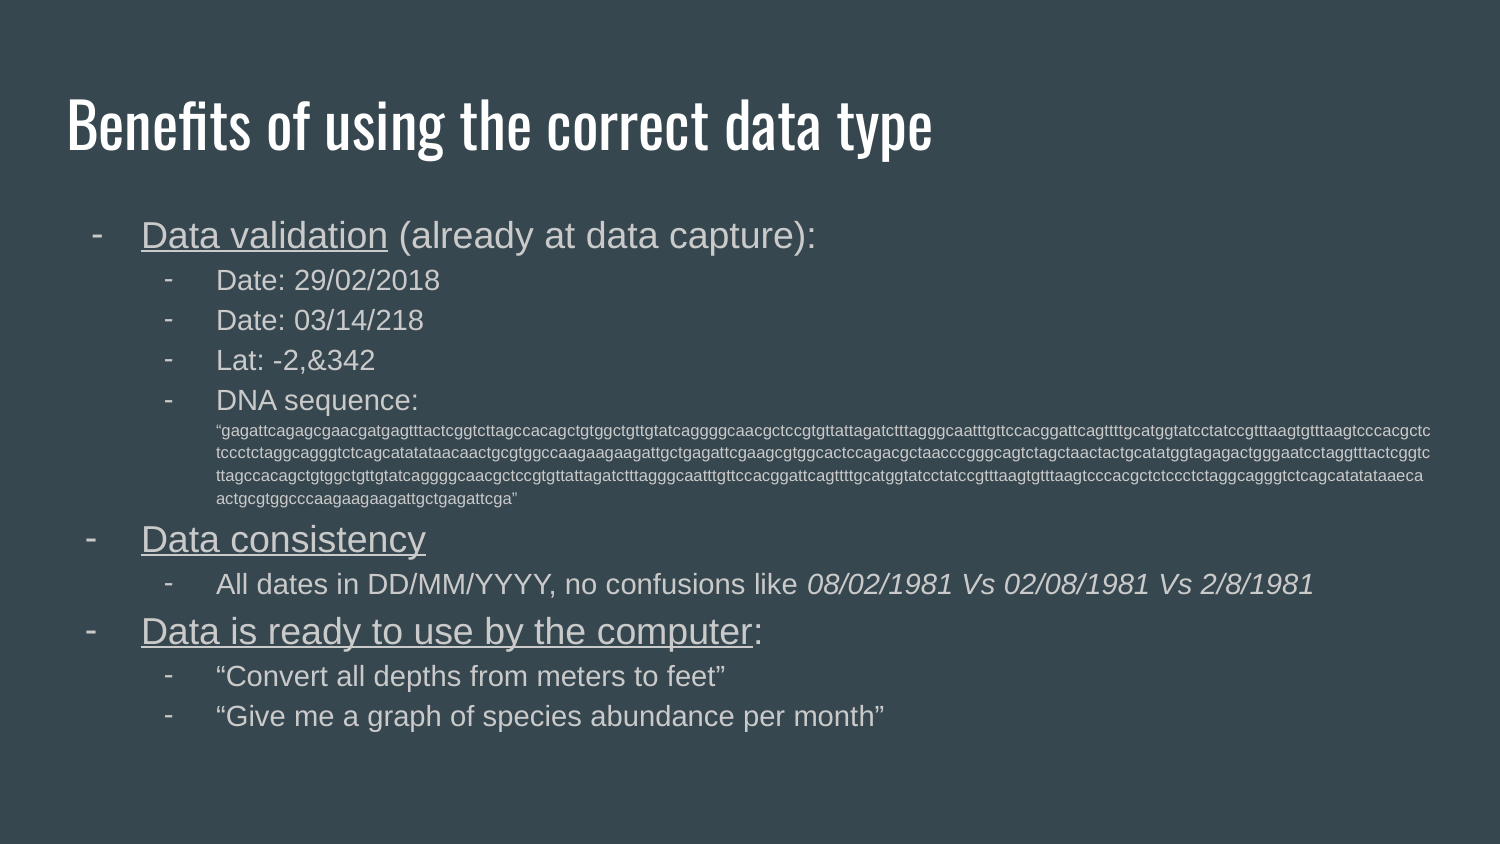

# Benefits of using the correct data type
Data validation (already at data capture):
Date: 29/02/2018
Date: 03/14/218
Lat: -2,&342
DNA sequence: “gagattcagagcgaacgatgagtttactcggtcttagccacagctgtggctgttgtatcaggggcaacgctccgtgttattagatctttagggcaatttgttccacggattcagttttgcatggtatcctatccgtttaagtgtttaagtcccacgctctccctctaggcagggtctcagcatatataacaactgcgtggccaagaagaagattgctgagattcgaagcgtggcactccagacgctaacccgggcagtctagctaactactgcatatggtagagactgggaatcctaggtttactcggtcttagccacagctgtggctgttgtatcaggggcaacgctccgtgttattagatctttagggcaatttgttccacggattcagttttgcatggtatcctatccgtttaagtgtttaagtcccacgctctccctctaggcagggtctcagcatatataaecaactgcgtggcccaagaagaagattgctgagattcga”
Data consistency
All dates in DD/MM/YYYY, no confusions like 08/02/1981 Vs 02/08/1981 Vs 2/8/1981
Data is ready to use by the computer:
“Convert all depths from meters to feet”
“Give me a graph of species abundance per month”